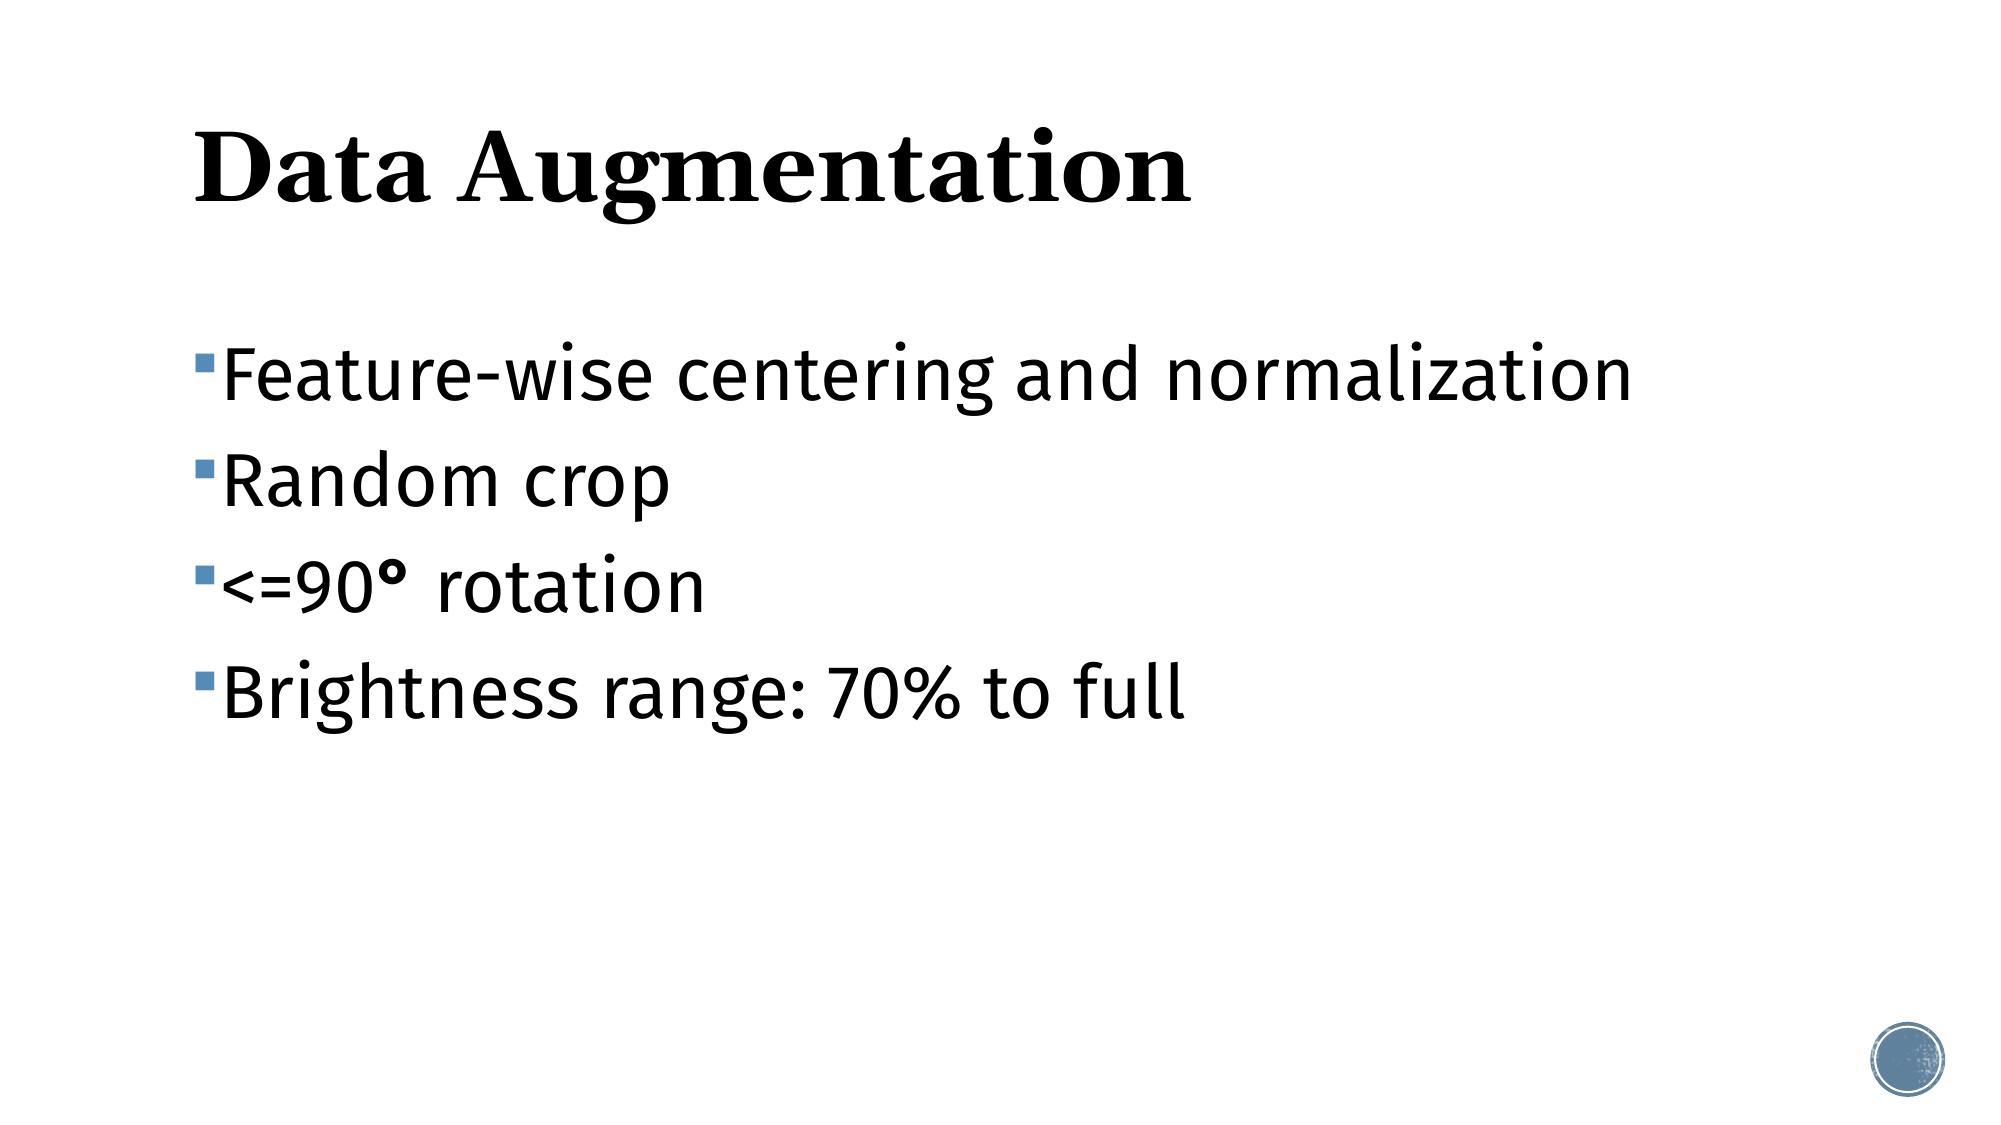

# Data Augmentation
Feature-wise centering and normalization
Random crop
<=90° rotation
Brightness range: 70% to full